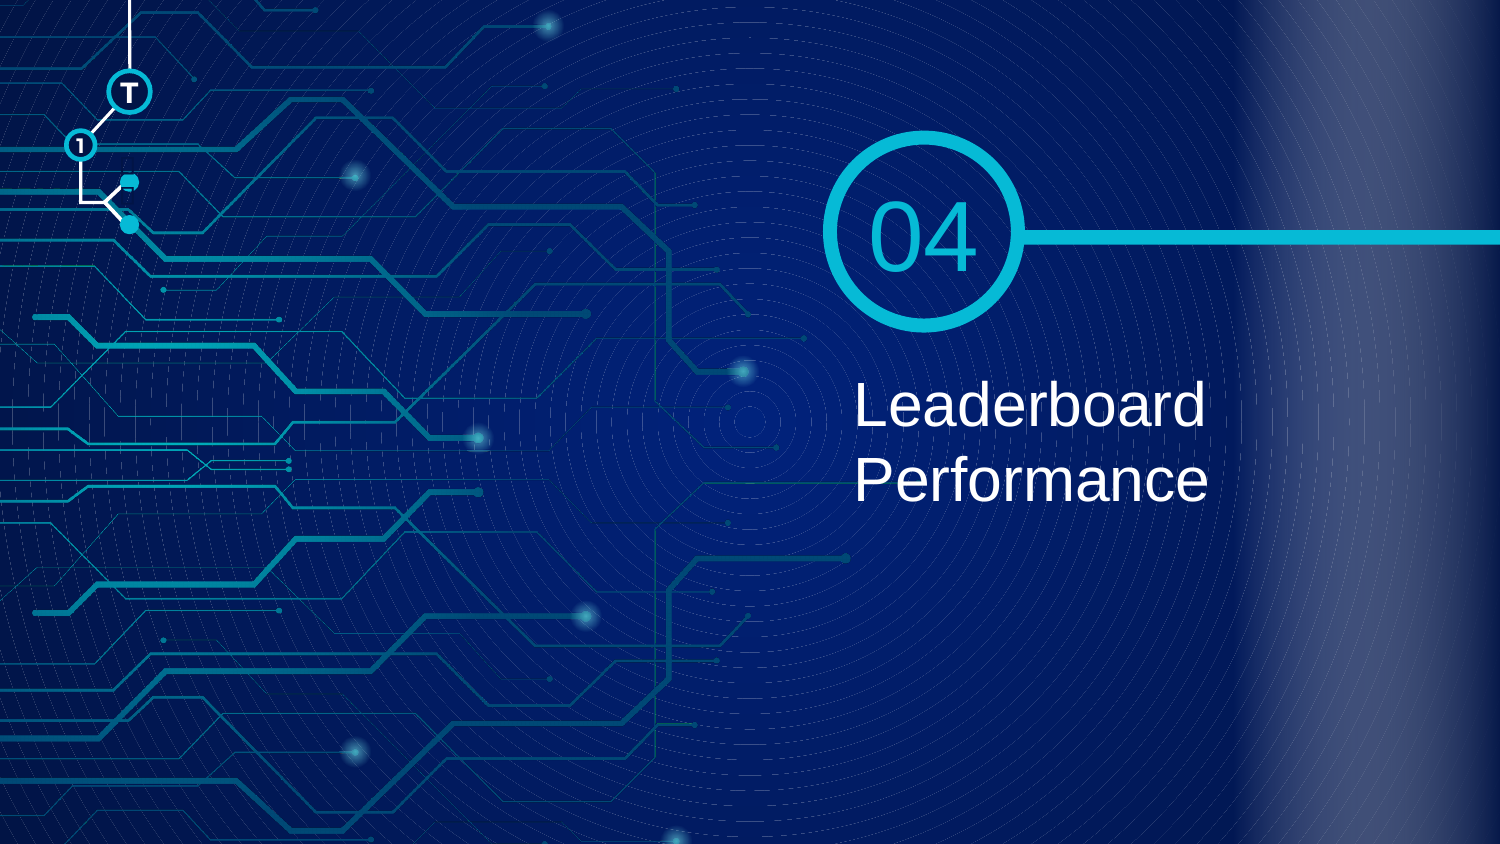

T

1
04
🠺

🠺
# Leaderboard Performance